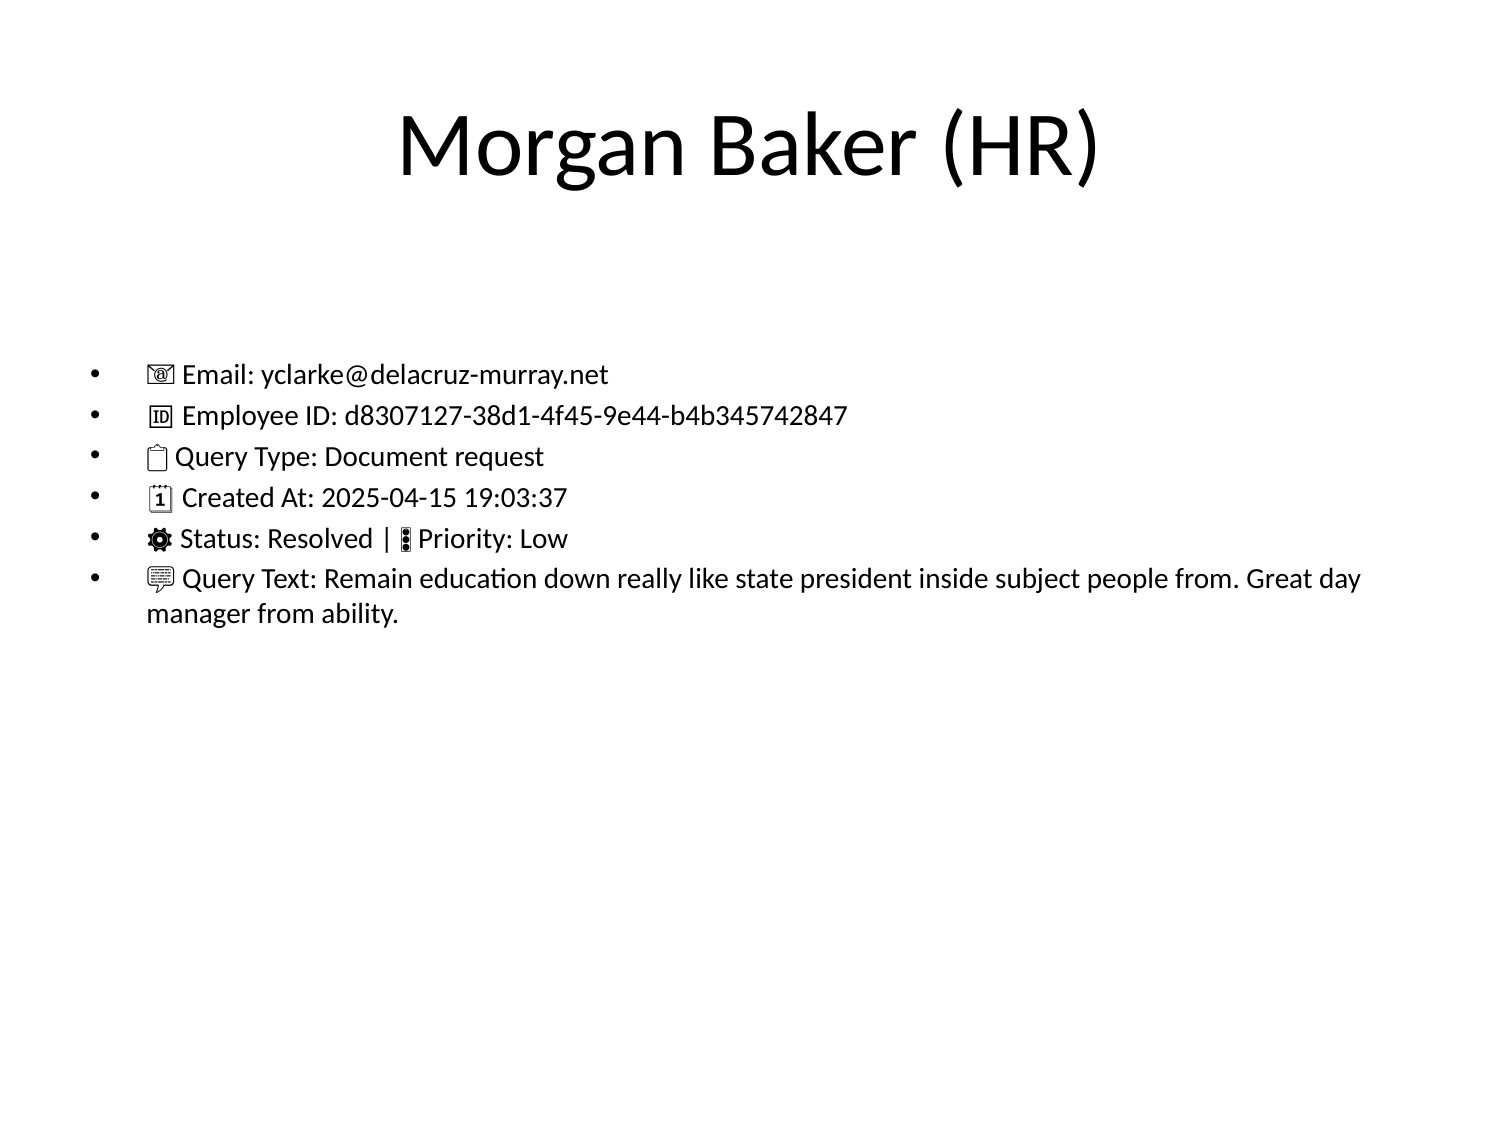

# Morgan Baker (HR)

📧 Email: yclarke@delacruz-murray.net
🆔 Employee ID: d8307127-38d1-4f45-9e44-b4b345742847
📋 Query Type: Document request
🗓 Created At: 2025-04-15 19:03:37
⚙ Status: Resolved | 🚦 Priority: Low
💬 Query Text: Remain education down really like state president inside subject people from. Great day manager from ability.